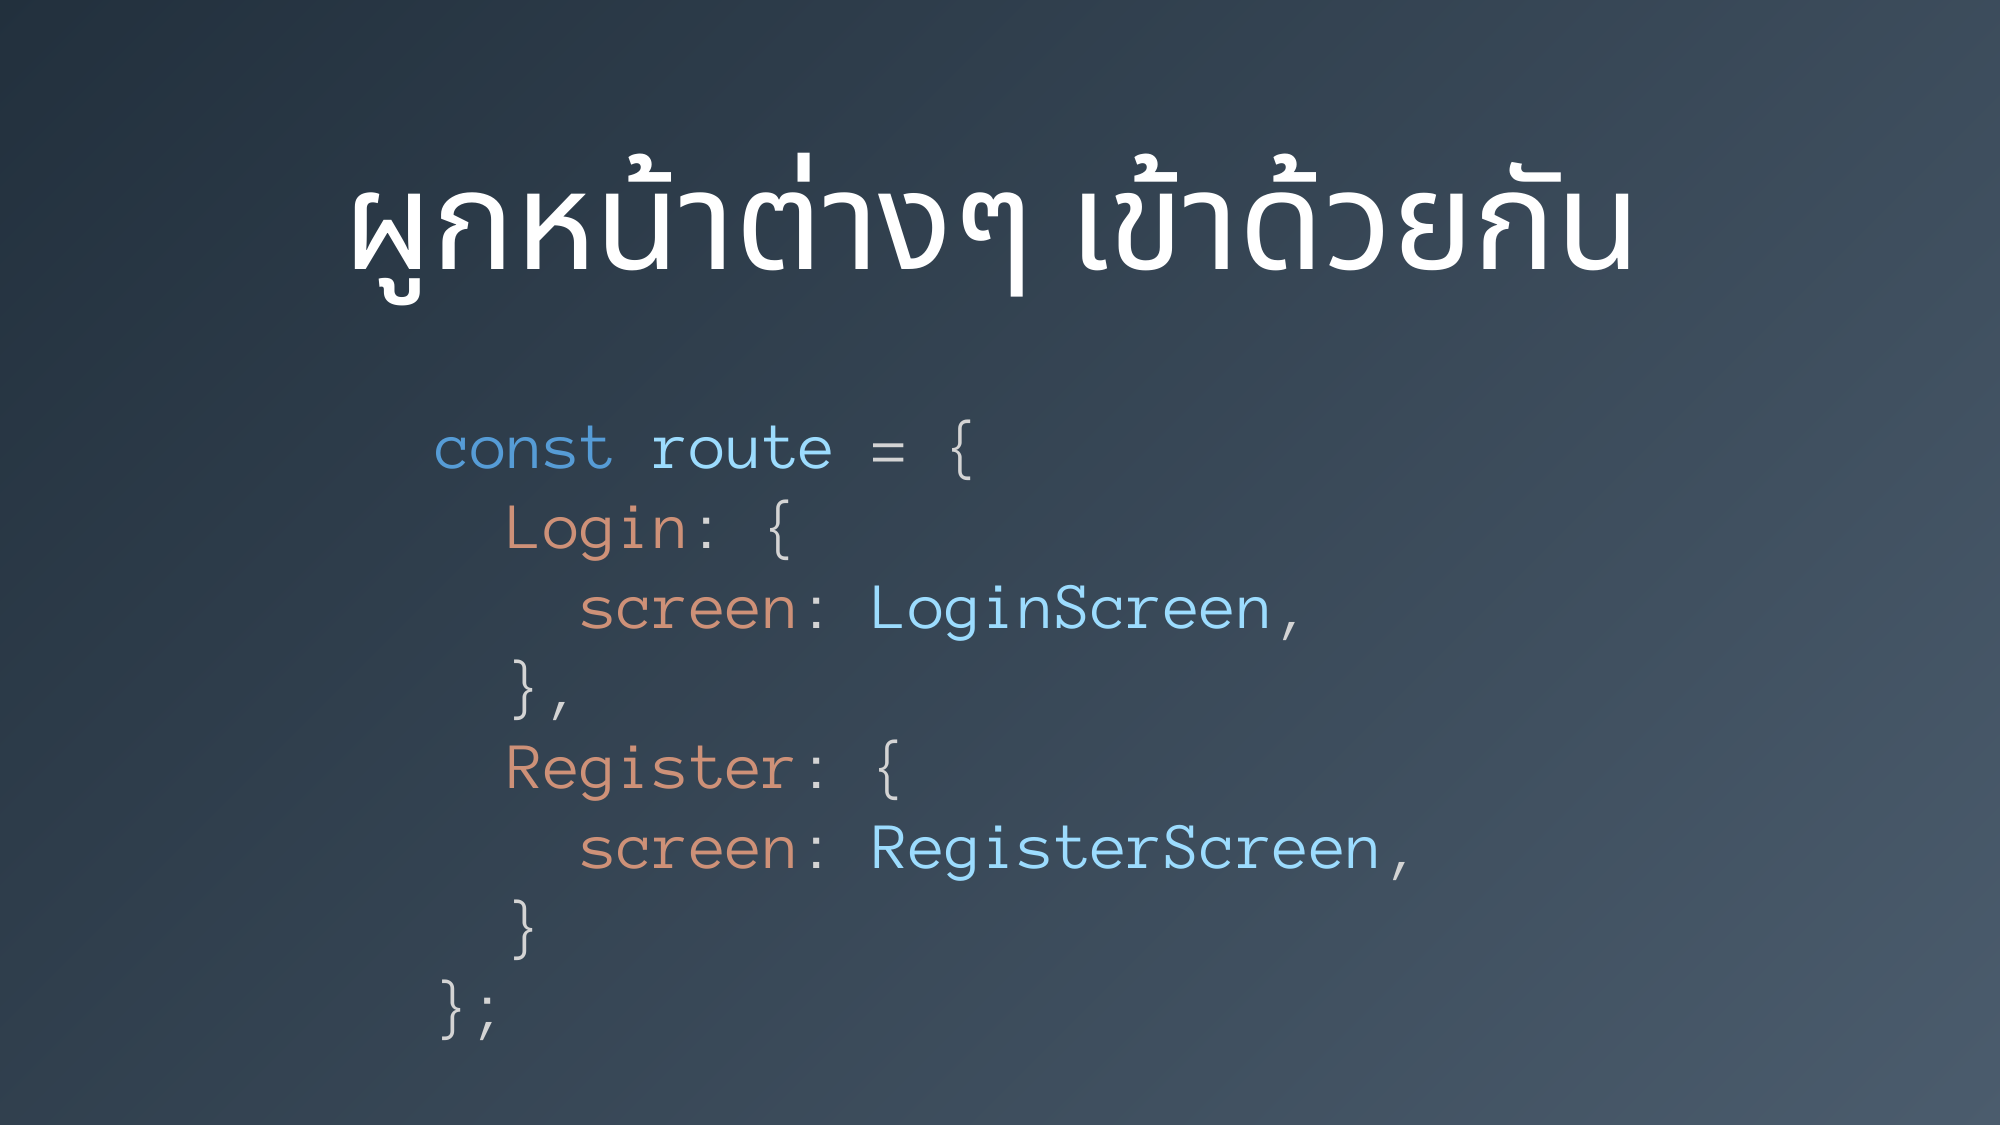

ผูกหน้าต่างๆ เข้าด้วยกัน
const route = {
  Login: {
    screen: LoginScreen,
  },
  Register: {
    screen: RegisterScreen,
  }
};